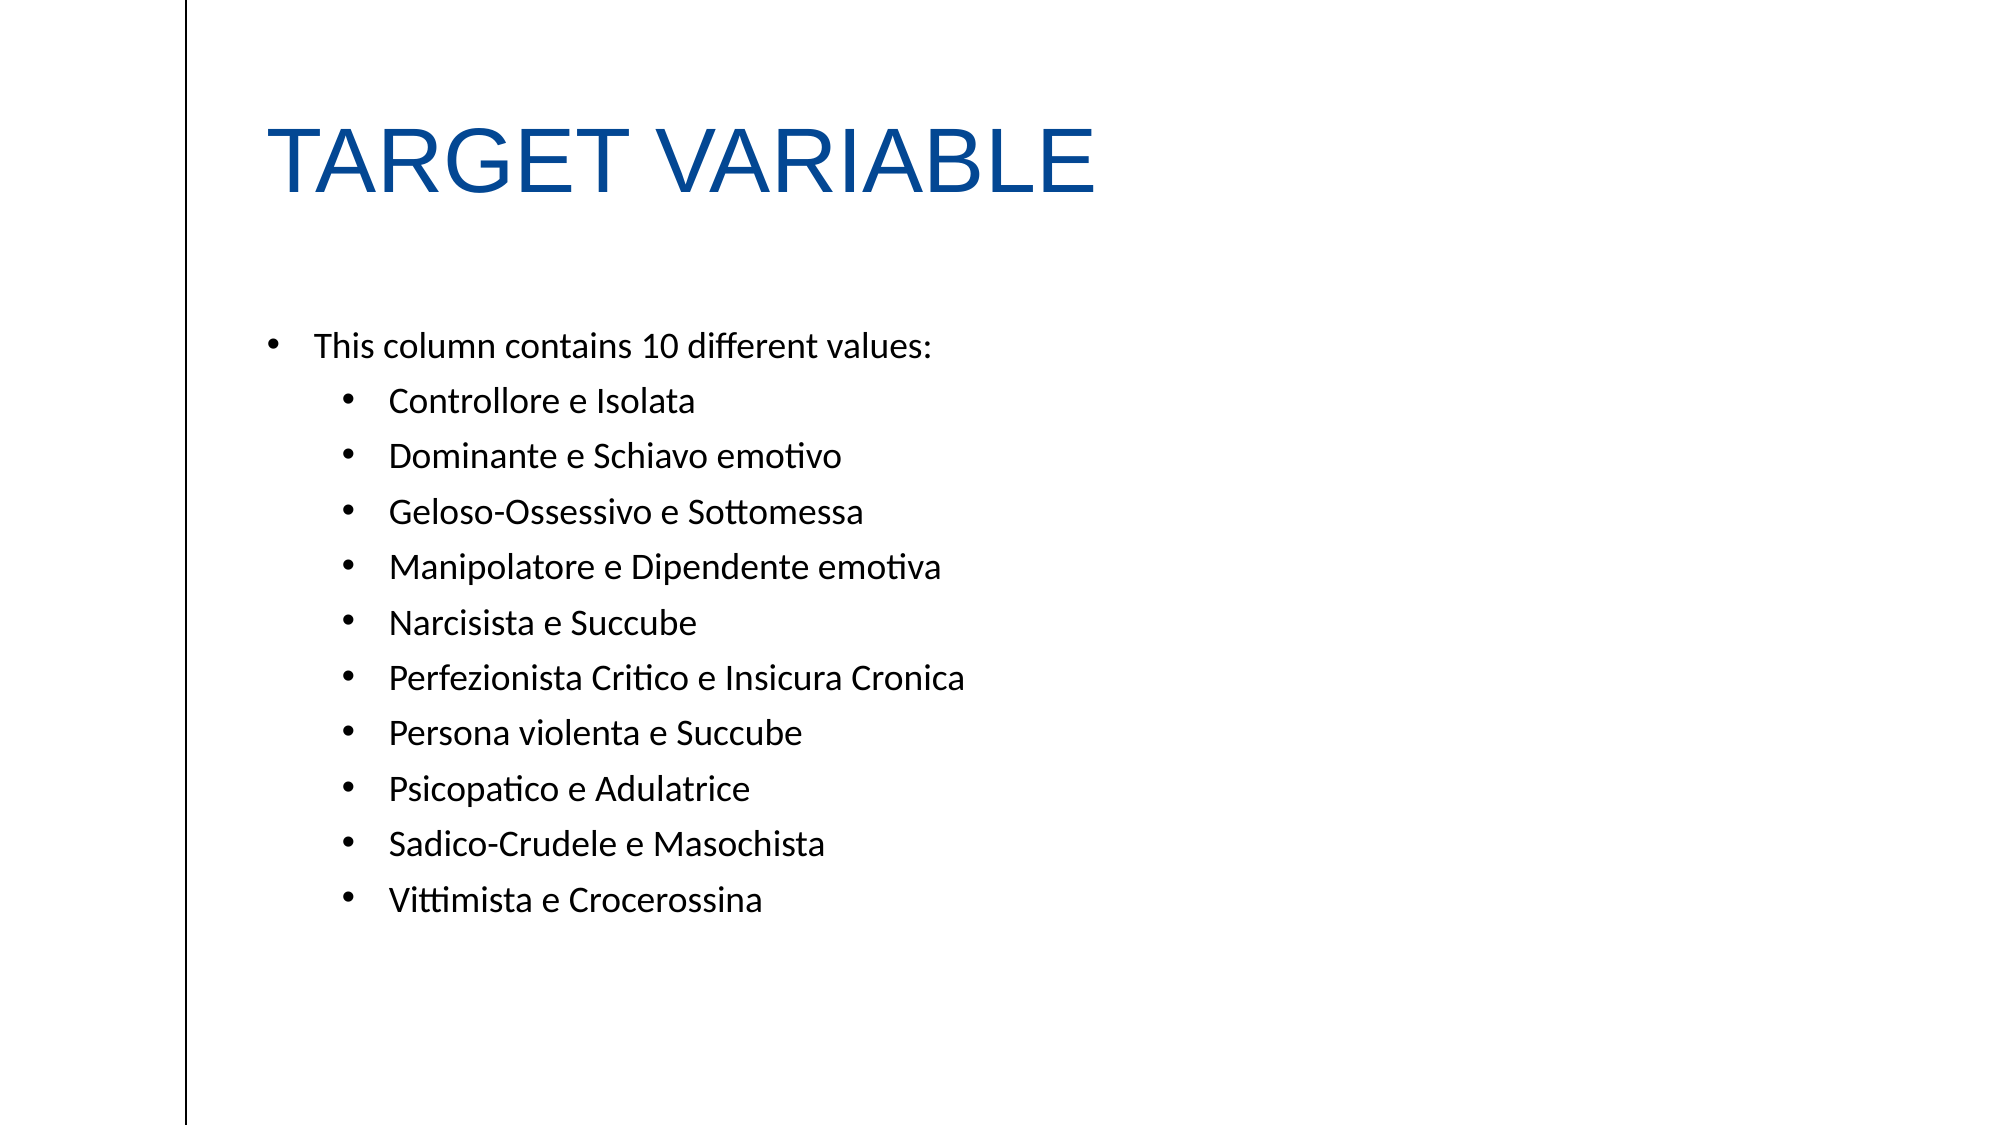

# Target variable

This column contains 10 different values:
Controllore e Isolata
Dominante e Schiavo emotivo
Geloso-Ossessivo e Sottomessa
Manipolatore e Dipendente emotiva
Narcisista e Succube
Perfezionista Critico e Insicura Cronica
Persona violenta e Succube
Psicopatico e Adulatrice
Sadico-Crudele e Masochista
Vittimista e Crocerossina